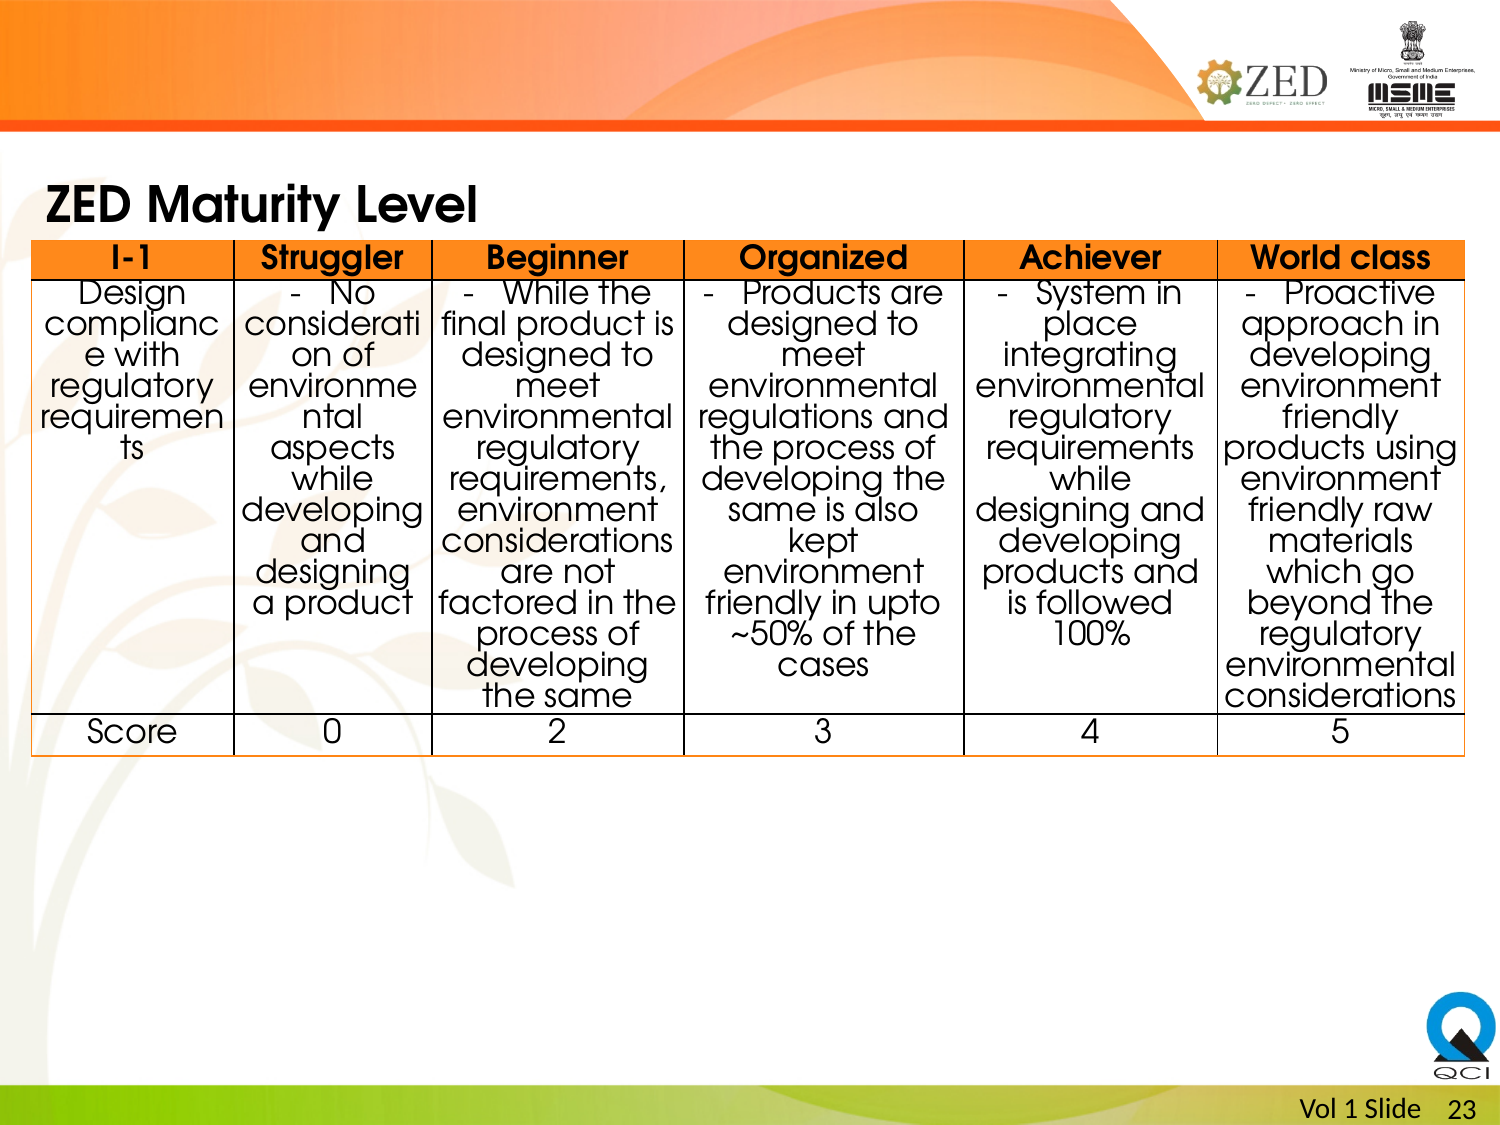

ZED Maturity Level
| I-1 | Struggler | Beginner | Organized | Achiever | World class |
| --- | --- | --- | --- | --- | --- |
| Design compliance with regulatory requirements | -   No consideration of environmental aspects while developing and designing a product | -   While the final product is designed to meet environmental regulatory requirements, environment considerations are not factored in the process of developing the same | -   Products are designed to meet environmental regulations and the process of developing the same is also kept environment friendly in upto ~50% of the cases | -   System in place integrating environmental regulatory requirements while designing and developing products and is followed 100% | -   Proactive approach in developing environment friendly products using environment friendly raw materials which go beyond the regulatory environmental considerations |
| Score | 0 | 2 | 3 | 4 | 5 |